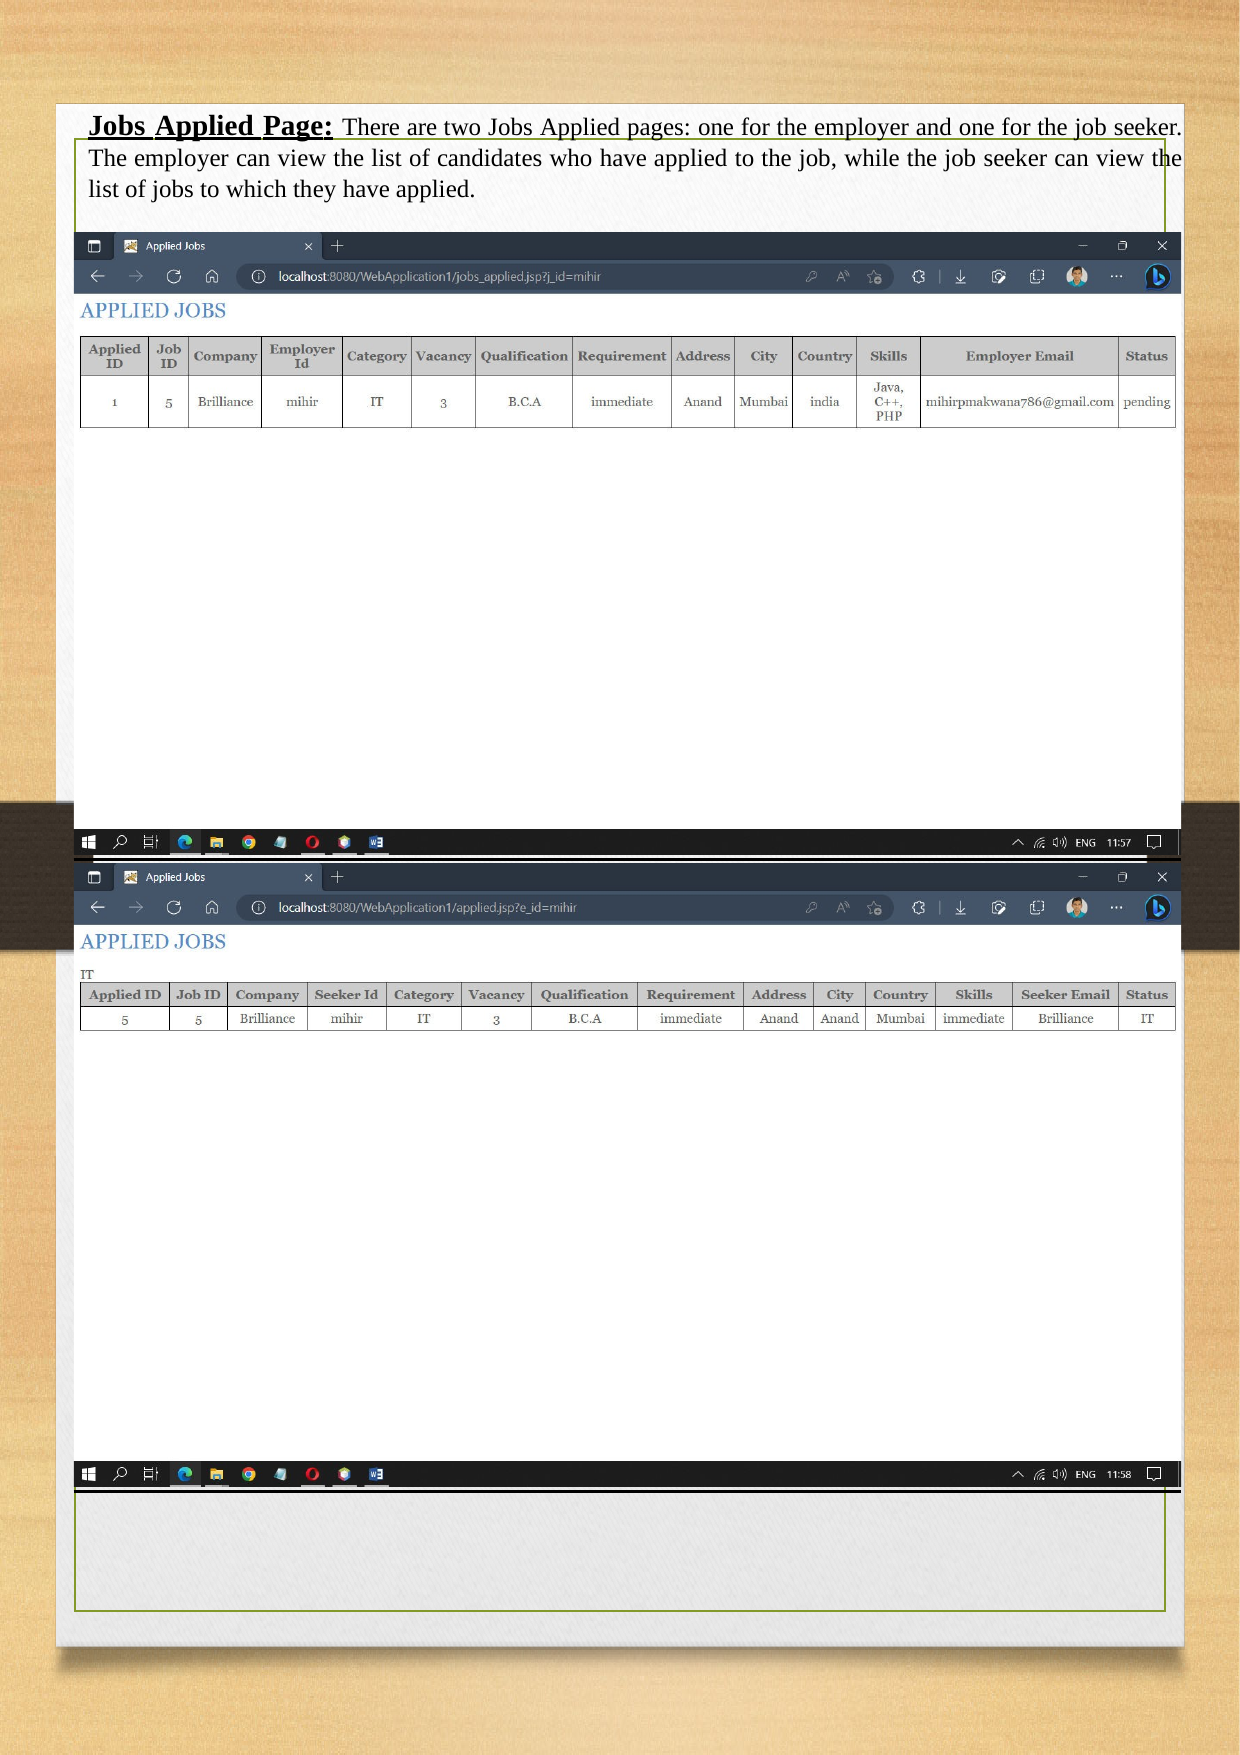

Jobs Applied Page: There are two Jobs Applied pages: one for the employer and one for the job seeker. The employer can view the list of candidates who have applied to the job, while the job seeker can view the list of jobs to which they have applied.